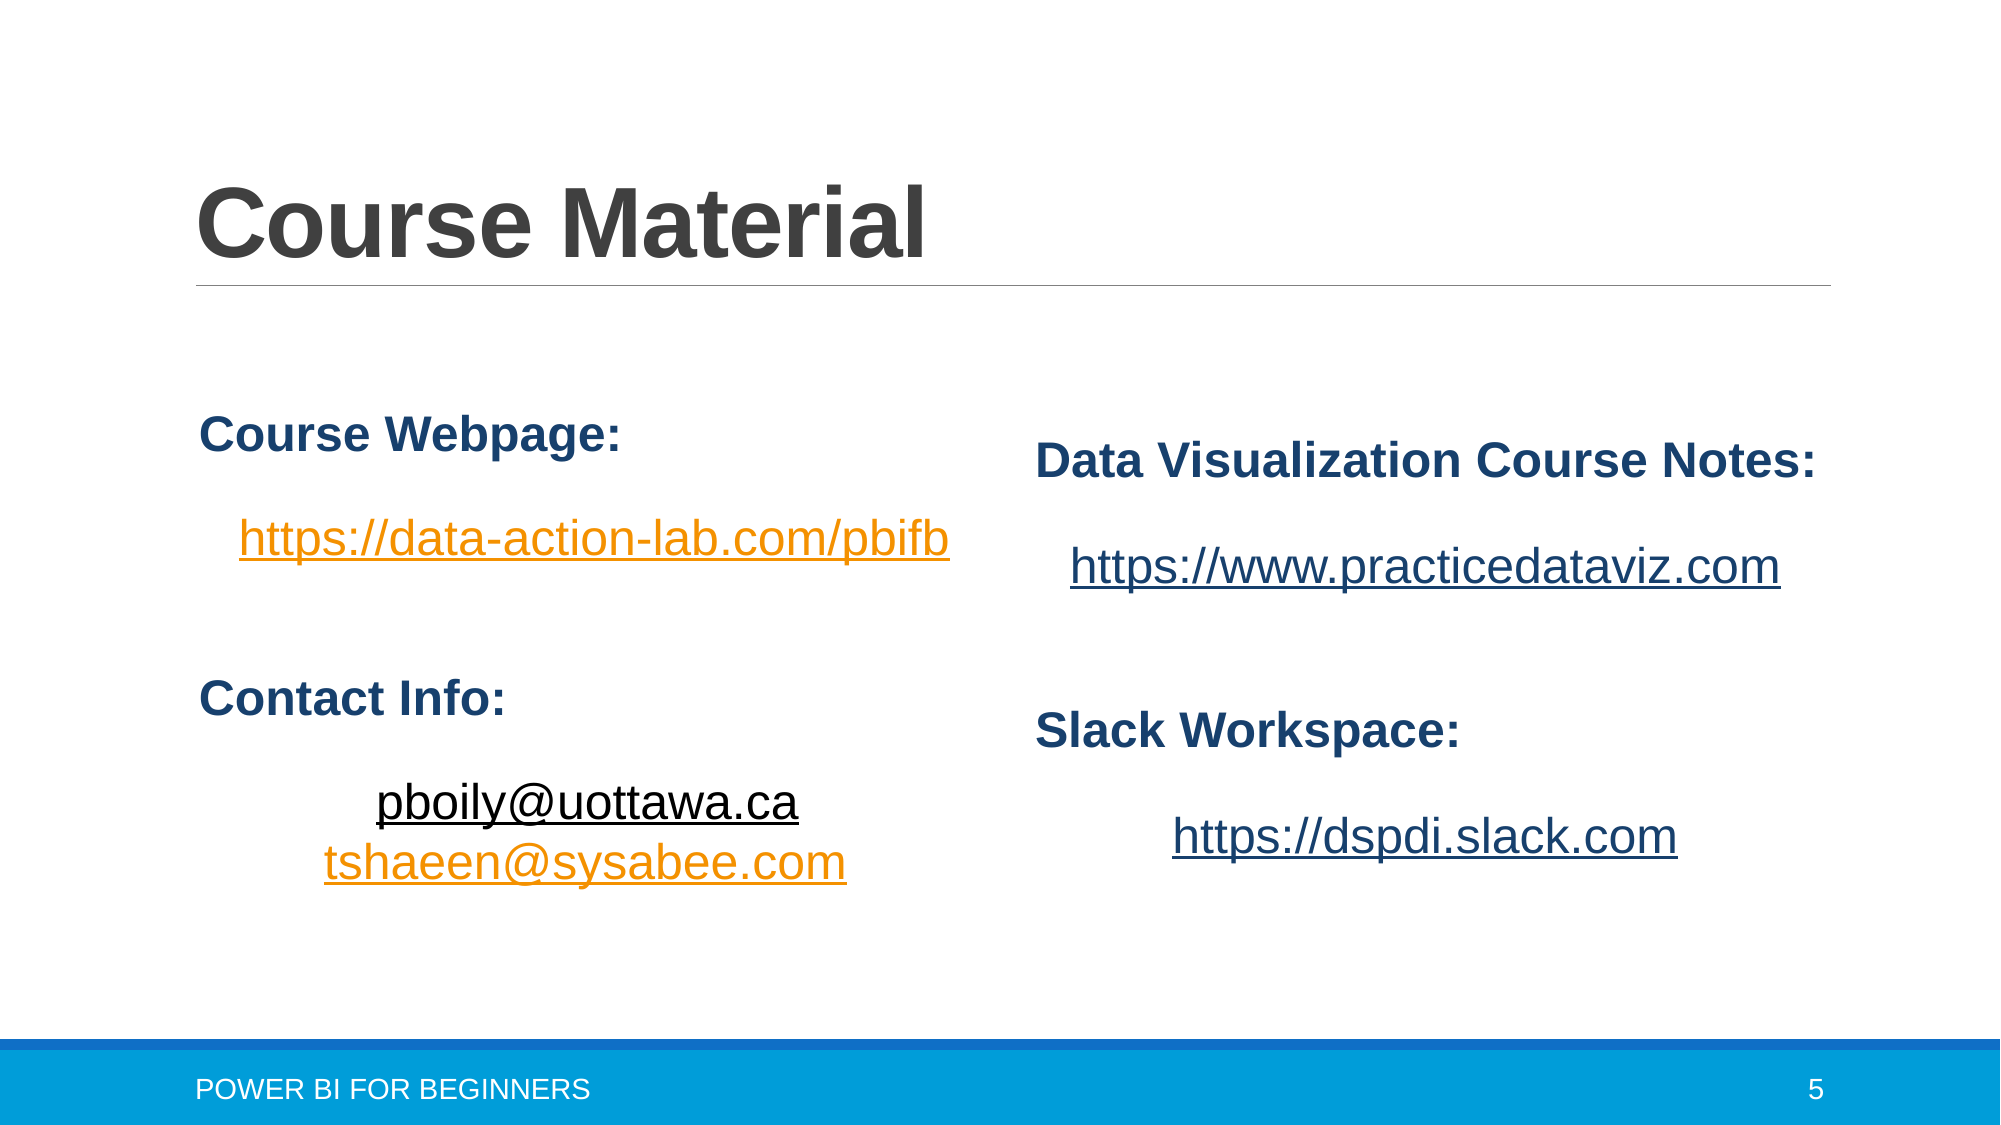

# Course Material
Data Visualization Course Notes:
https://www.practicedataviz.com

Slack Workspace:
https://dspdi.slack.com
Course Webpage:
https://data-action-lab.com/pbifb

Contact Info:
pboily@uottawa.ca tshaeen@sysabee.com
POWER BI FOR BEGINNERS
5